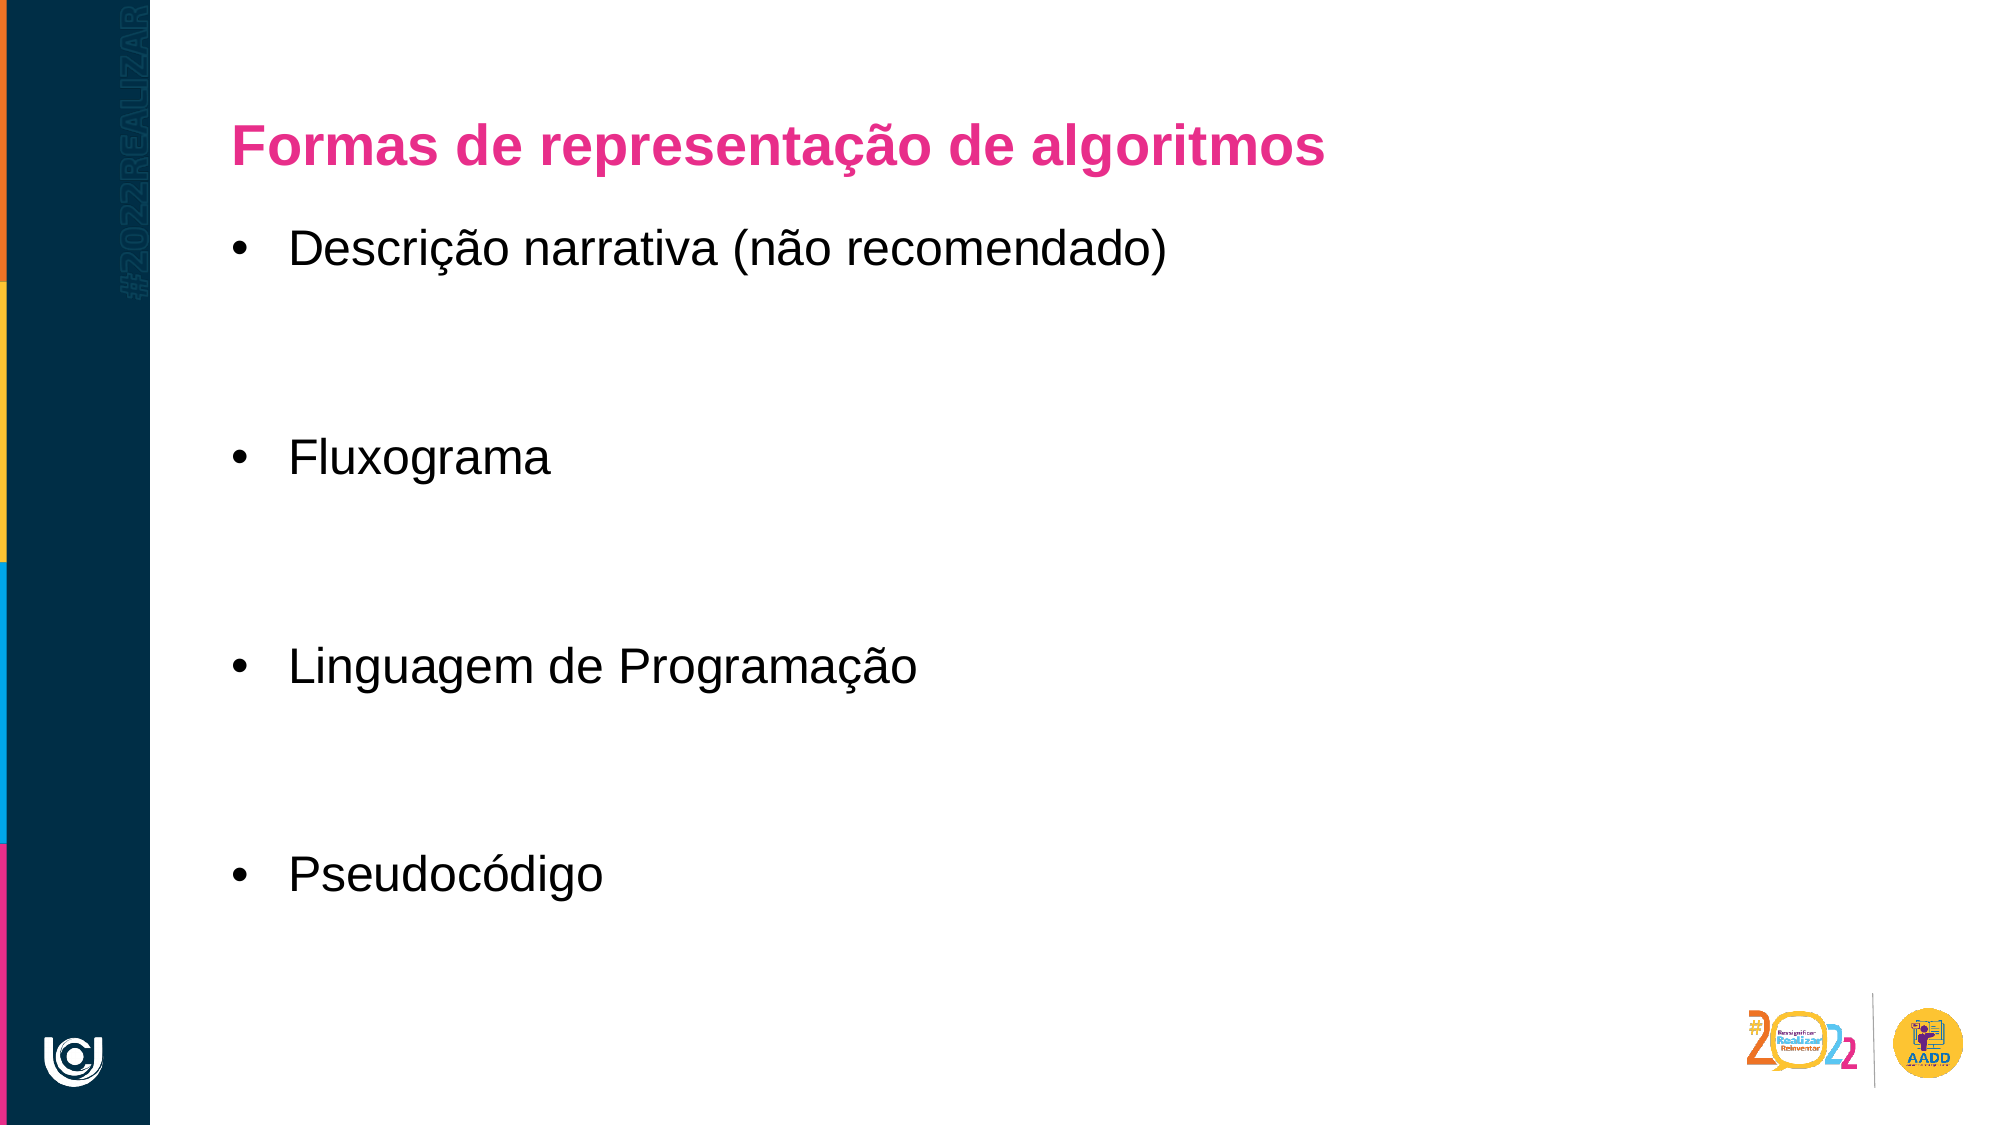

Formas de representação de algoritmos
Descrição narrativa (não recomendado)

Fluxograma

Linguagem de Programação

Pseudocódigo